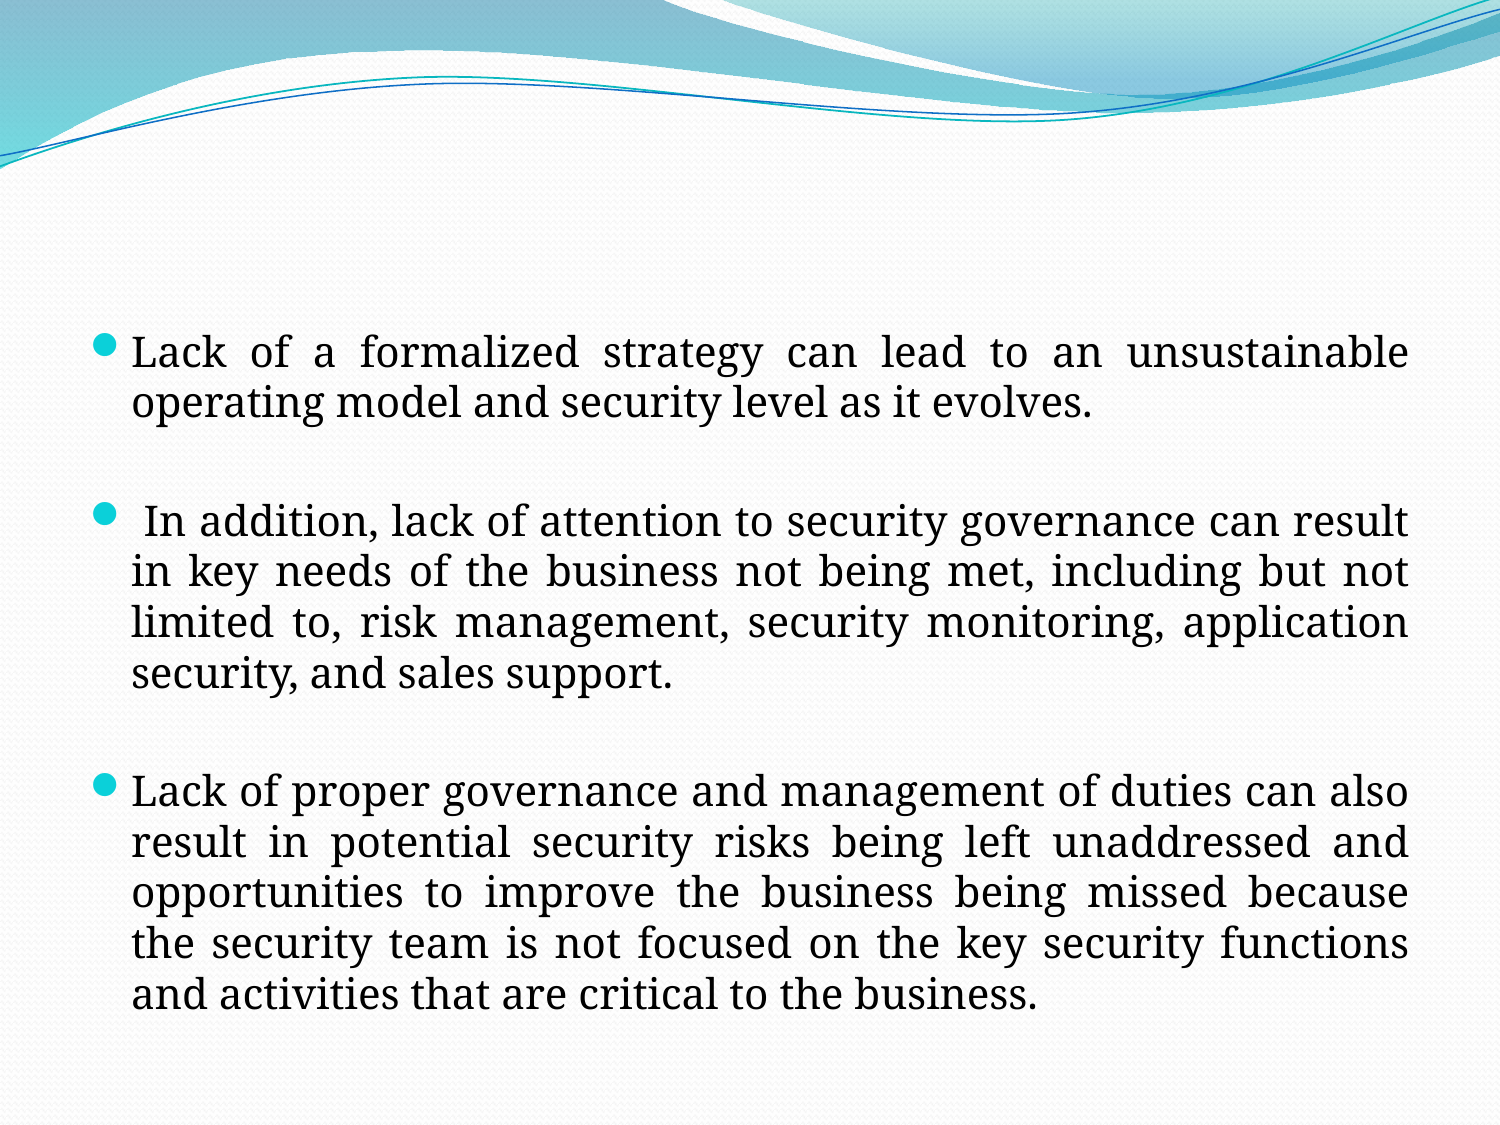

#
Lack of a formalized strategy can lead to an unsustainable operating model and security level as it evolves.

 In addition, lack of attention to security governance can result in key needs of the business not being met, including but not limited to, risk management, security monitoring, application security, and sales support.

Lack of proper governance and management of duties can also result in potential security risks being left unaddressed and opportunities to improve the business being missed because the security team is not focused on the key security functions and activities that are critical to the business.